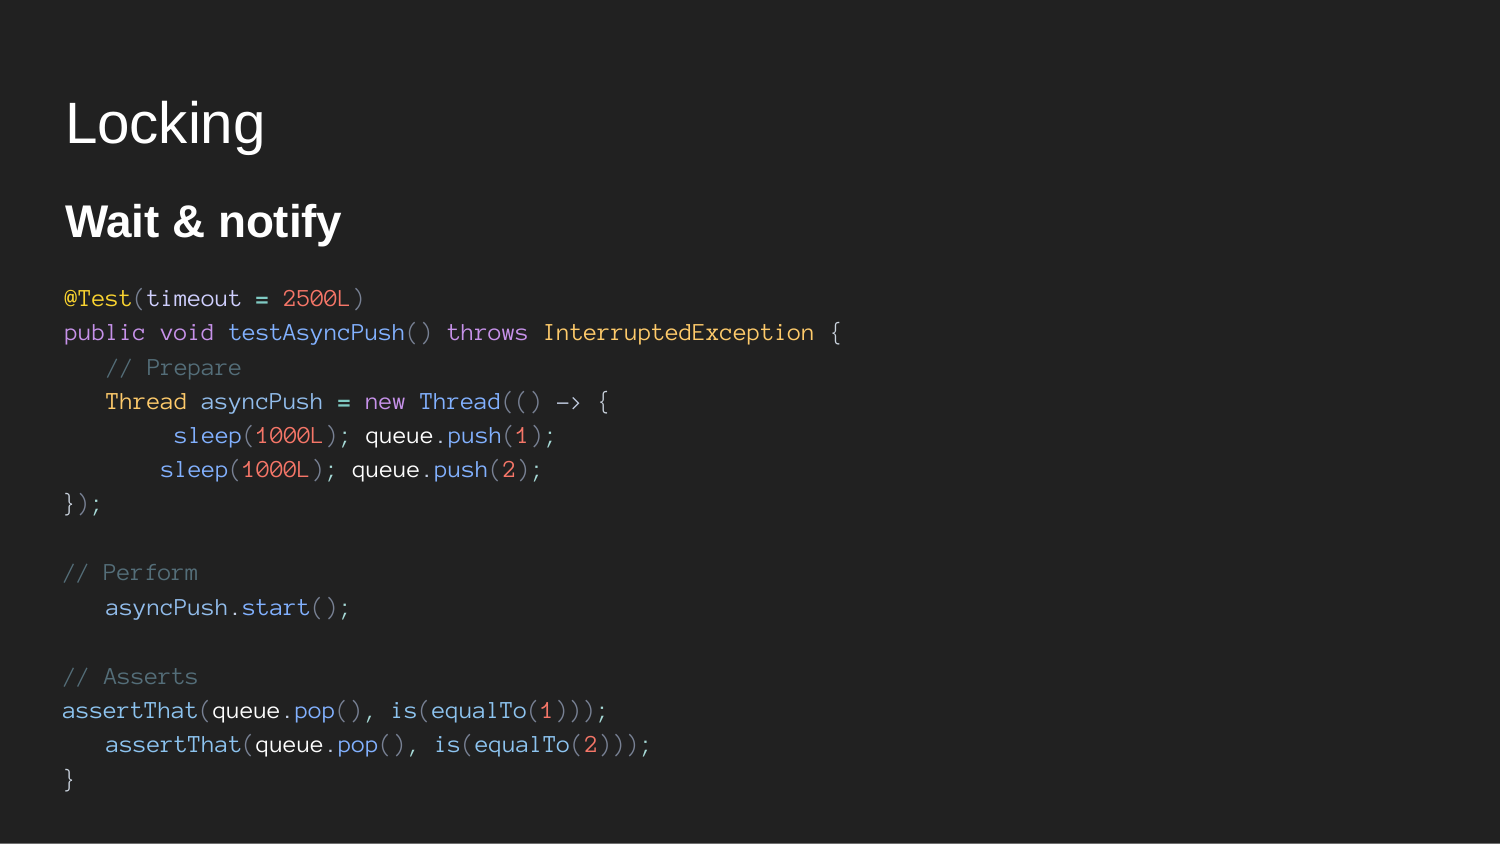

# Locking
Wait & notify
@Test(timeout = 2500L)
public void testAsyncPush() throws InterruptedException {
// Prepare
Thread asyncPush = new Thread(() -> {  sleep(1000L); queue.push(1);  sleep(1000L); queue.push(2);
});

// Perform  asyncPush.start();

// Asserts
assertThat(queue.pop(), is(equalTo(1)));  assertThat(queue.pop(), is(equalTo(2)));
}